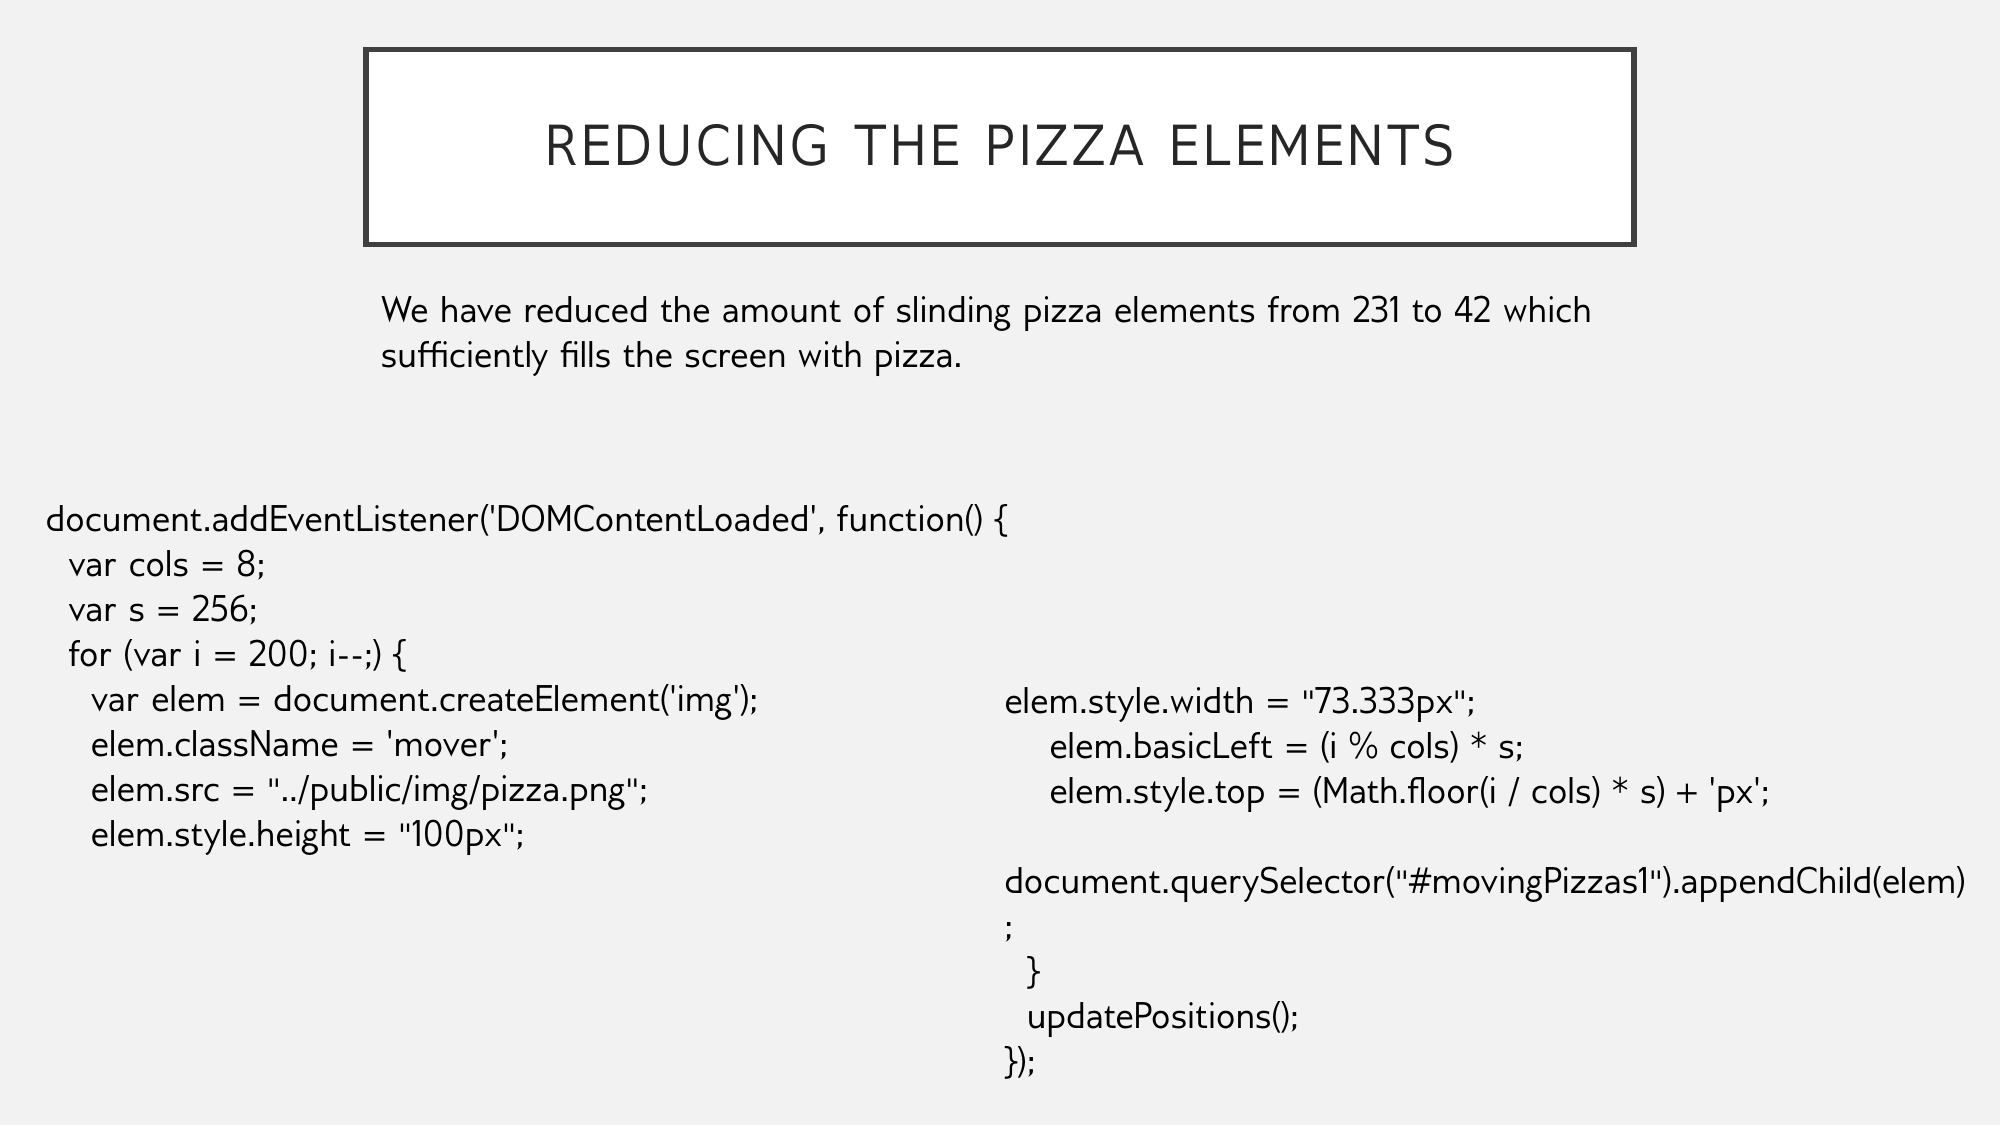

# Reducing the pizza elements
We have reduced the amount of slinding pizza elements from 231 to 42 which sufficiently fills the screen with pizza.

document.addEventListener('DOMContentLoaded', function() {
  var cols = 8;
  var s = 256;
  for (var i = 200; i--;) {
    var elem = document.createElement('img');
    elem.className = 'mover';
    elem.src = "../public/img/pizza.png";
    elem.style.height = "100px";

elem.style.width = "73.333px";
    elem.basicLeft = (i % cols) * s;
    elem.style.top = (Math.floor(i / cols) * s) + 'px';
    document.querySelector("#movingPizzas1").appendChild(elem);
  }
  updatePositions();
});